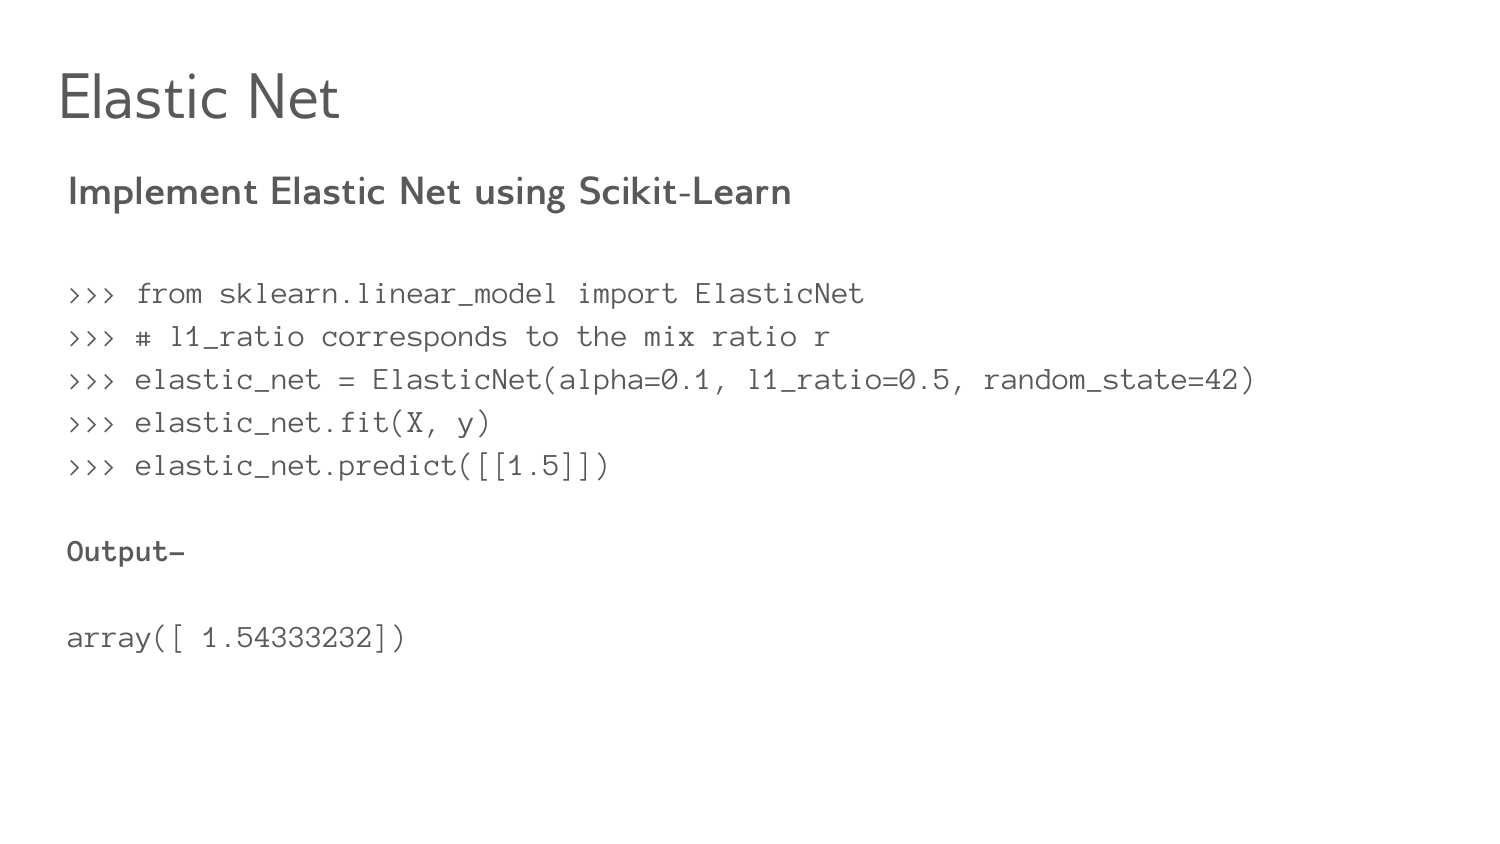

Elastic Net
Implement Elastic Net using Scikit-Learn

>>> from sklearn.linear_model import ElasticNet
>>> # l1_ratio corresponds to the mix ratio r
>>> elastic_net = ElasticNet(alpha=0.1, l1_ratio=0.5, random_state=42)
>>> elastic_net.fit(X, y)
>>> elastic_net.predict([[1.5]])

Output-

array([ 1.54333232])